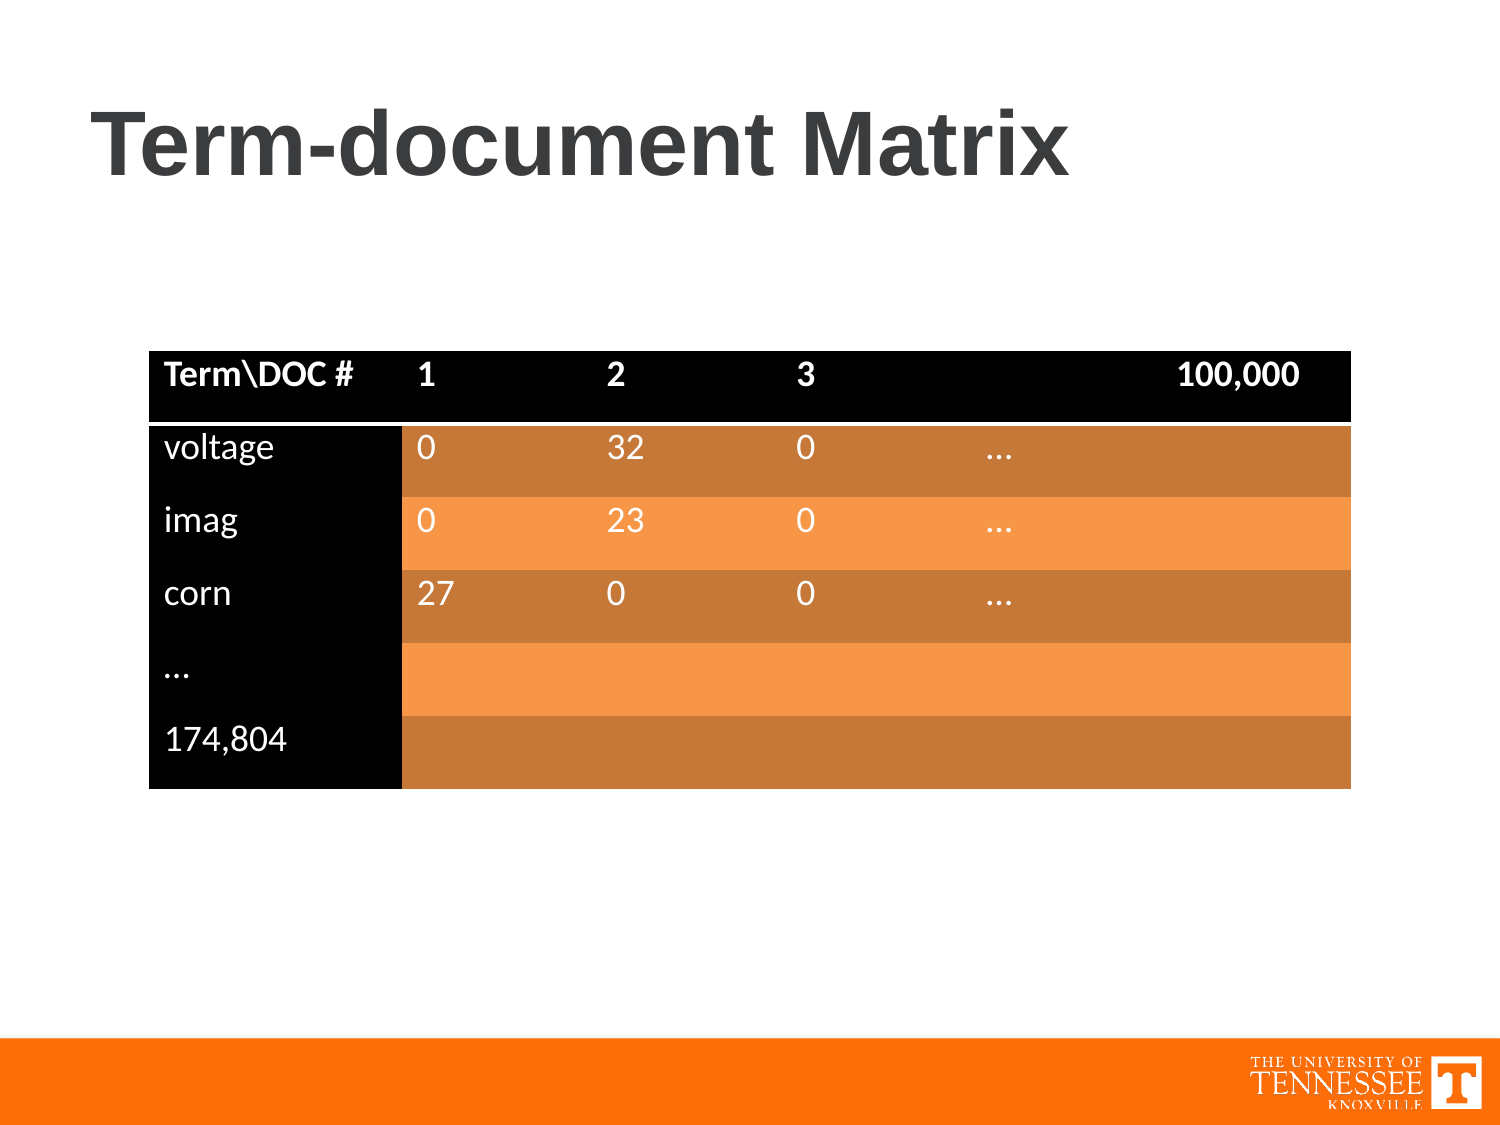

# Term-document Matrix
| Term\DOC # | 1 | 2 | 3 |  | 100,000 |
| --- | --- | --- | --- | --- | --- |
| voltage | 0 | 32 | 0 | … |  |
| imag | 0 | 23 | 0 | … |  |
| corn | 27 | 0 | 0 | … |  |
| … |  |  |  |  |  |
| 174,804 |  |  |  |  |  |